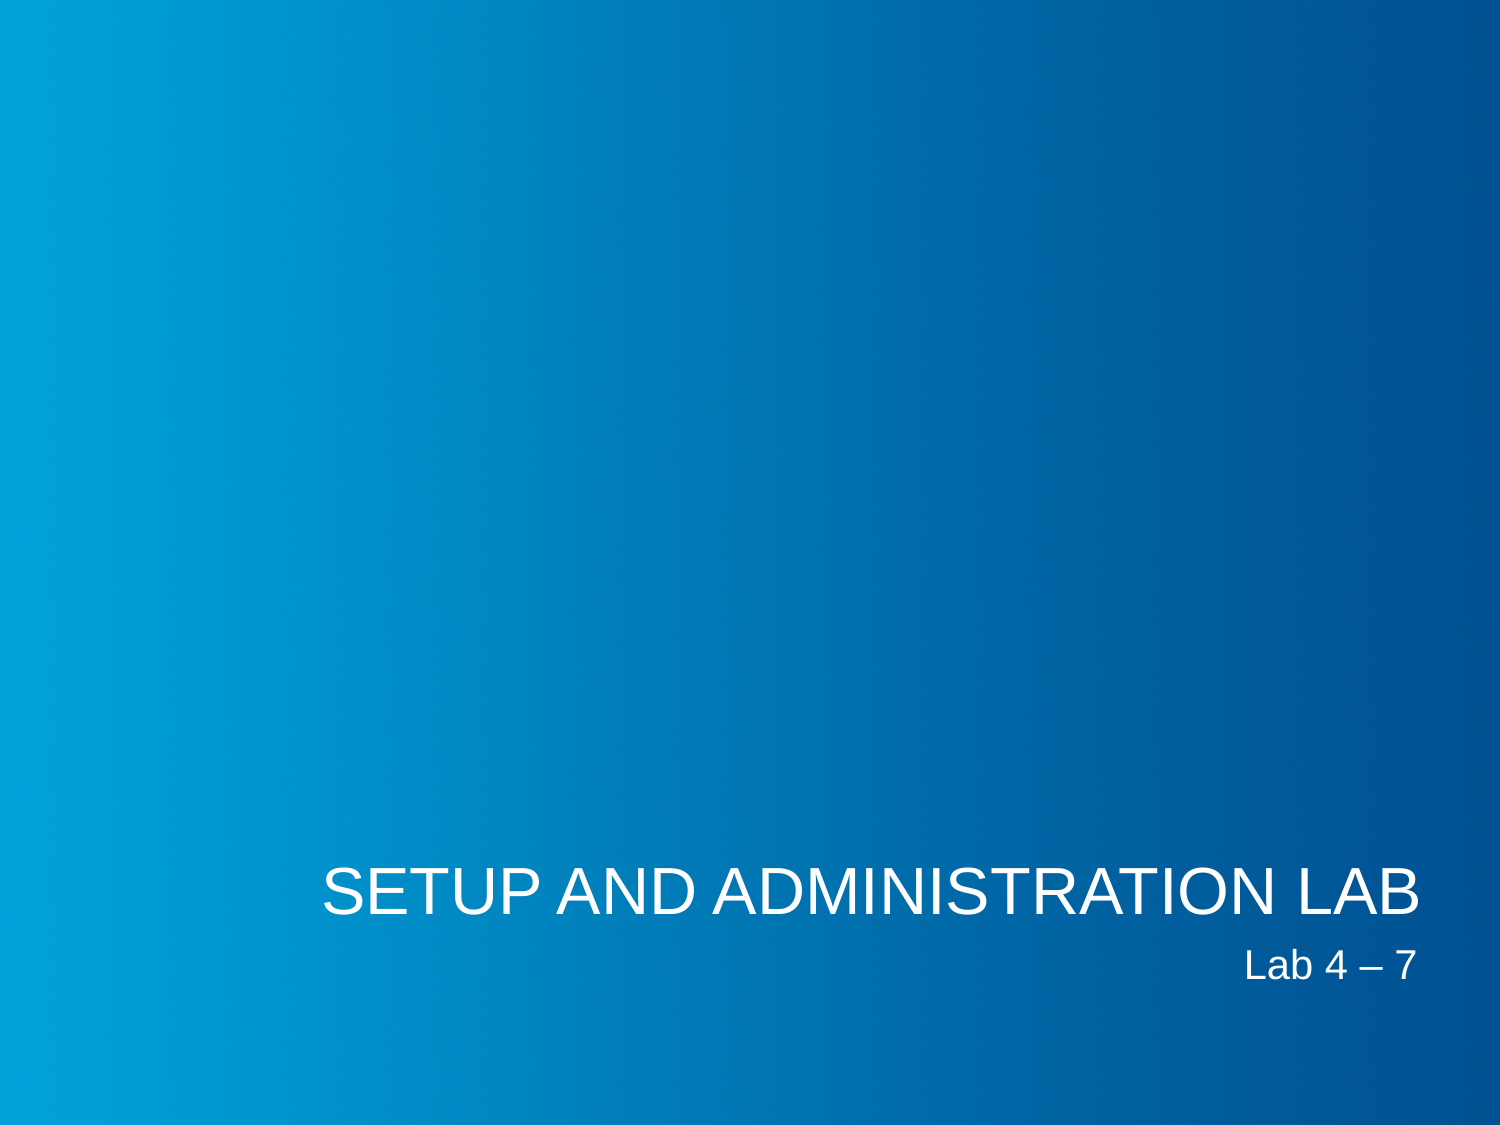

# Setup and Administration Lab
Lab 4 – 7